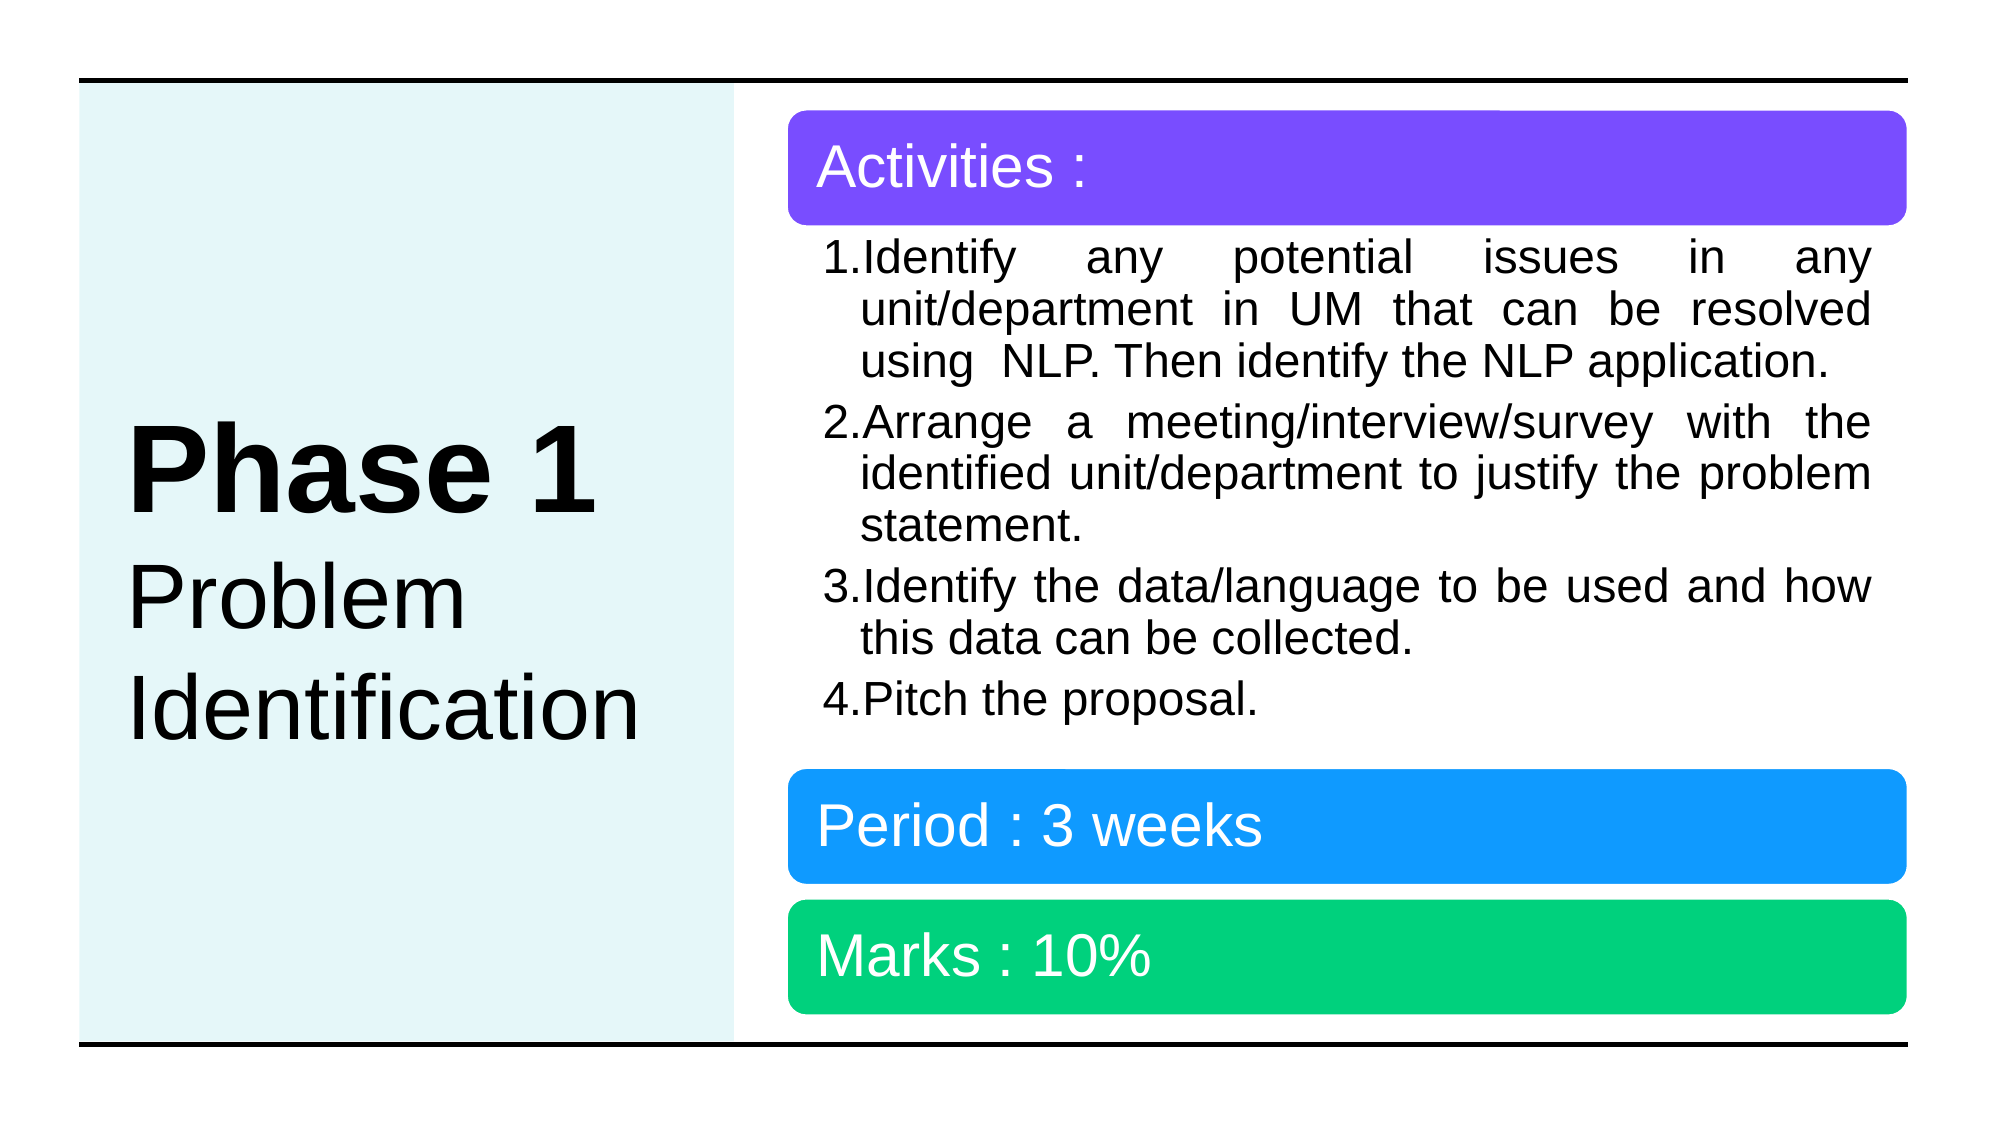

Activities :
Identify any potential issues in any unit/department in UM that can be resolved using  NLP. Then identify the NLP application.
Arrange a meeting/interview/survey with the identified unit/department to justify the problem statement.
Identify the data/language to be used and how this data can be collected.
Pitch the proposal.
Period : 3 weeks
Marks : 10%
# Phase 1 Problem Identification